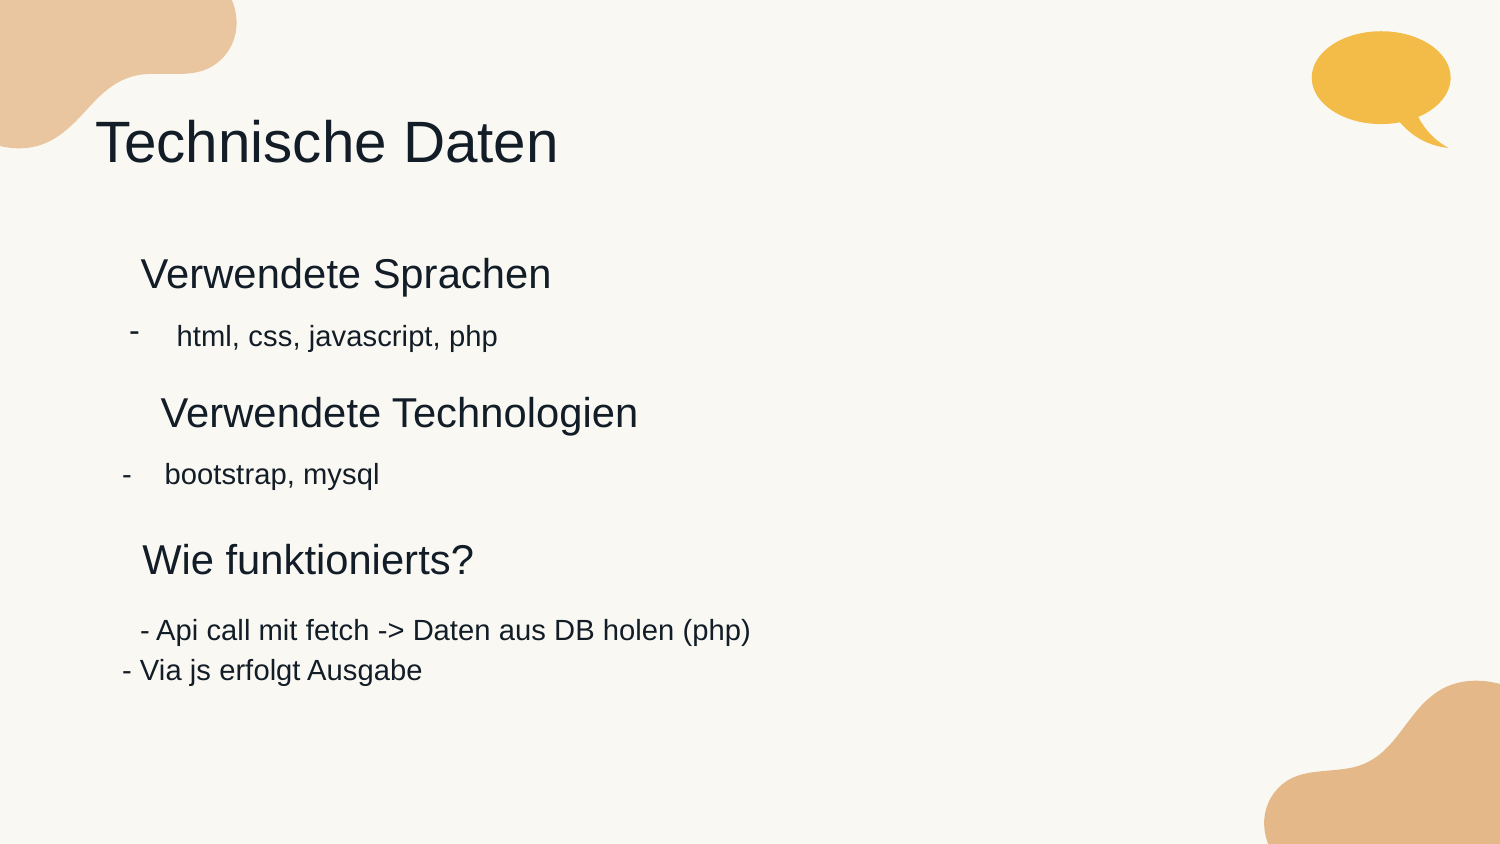

# Technische Daten
Verwendete Sprachen
html, css, javascript, php
Verwendete Technologien
-    bootstrap, mysql
Wie funktionierts?
- Api call mit fetch -> Daten aus DB holen (php)
- Via js erfolgt Ausgabe